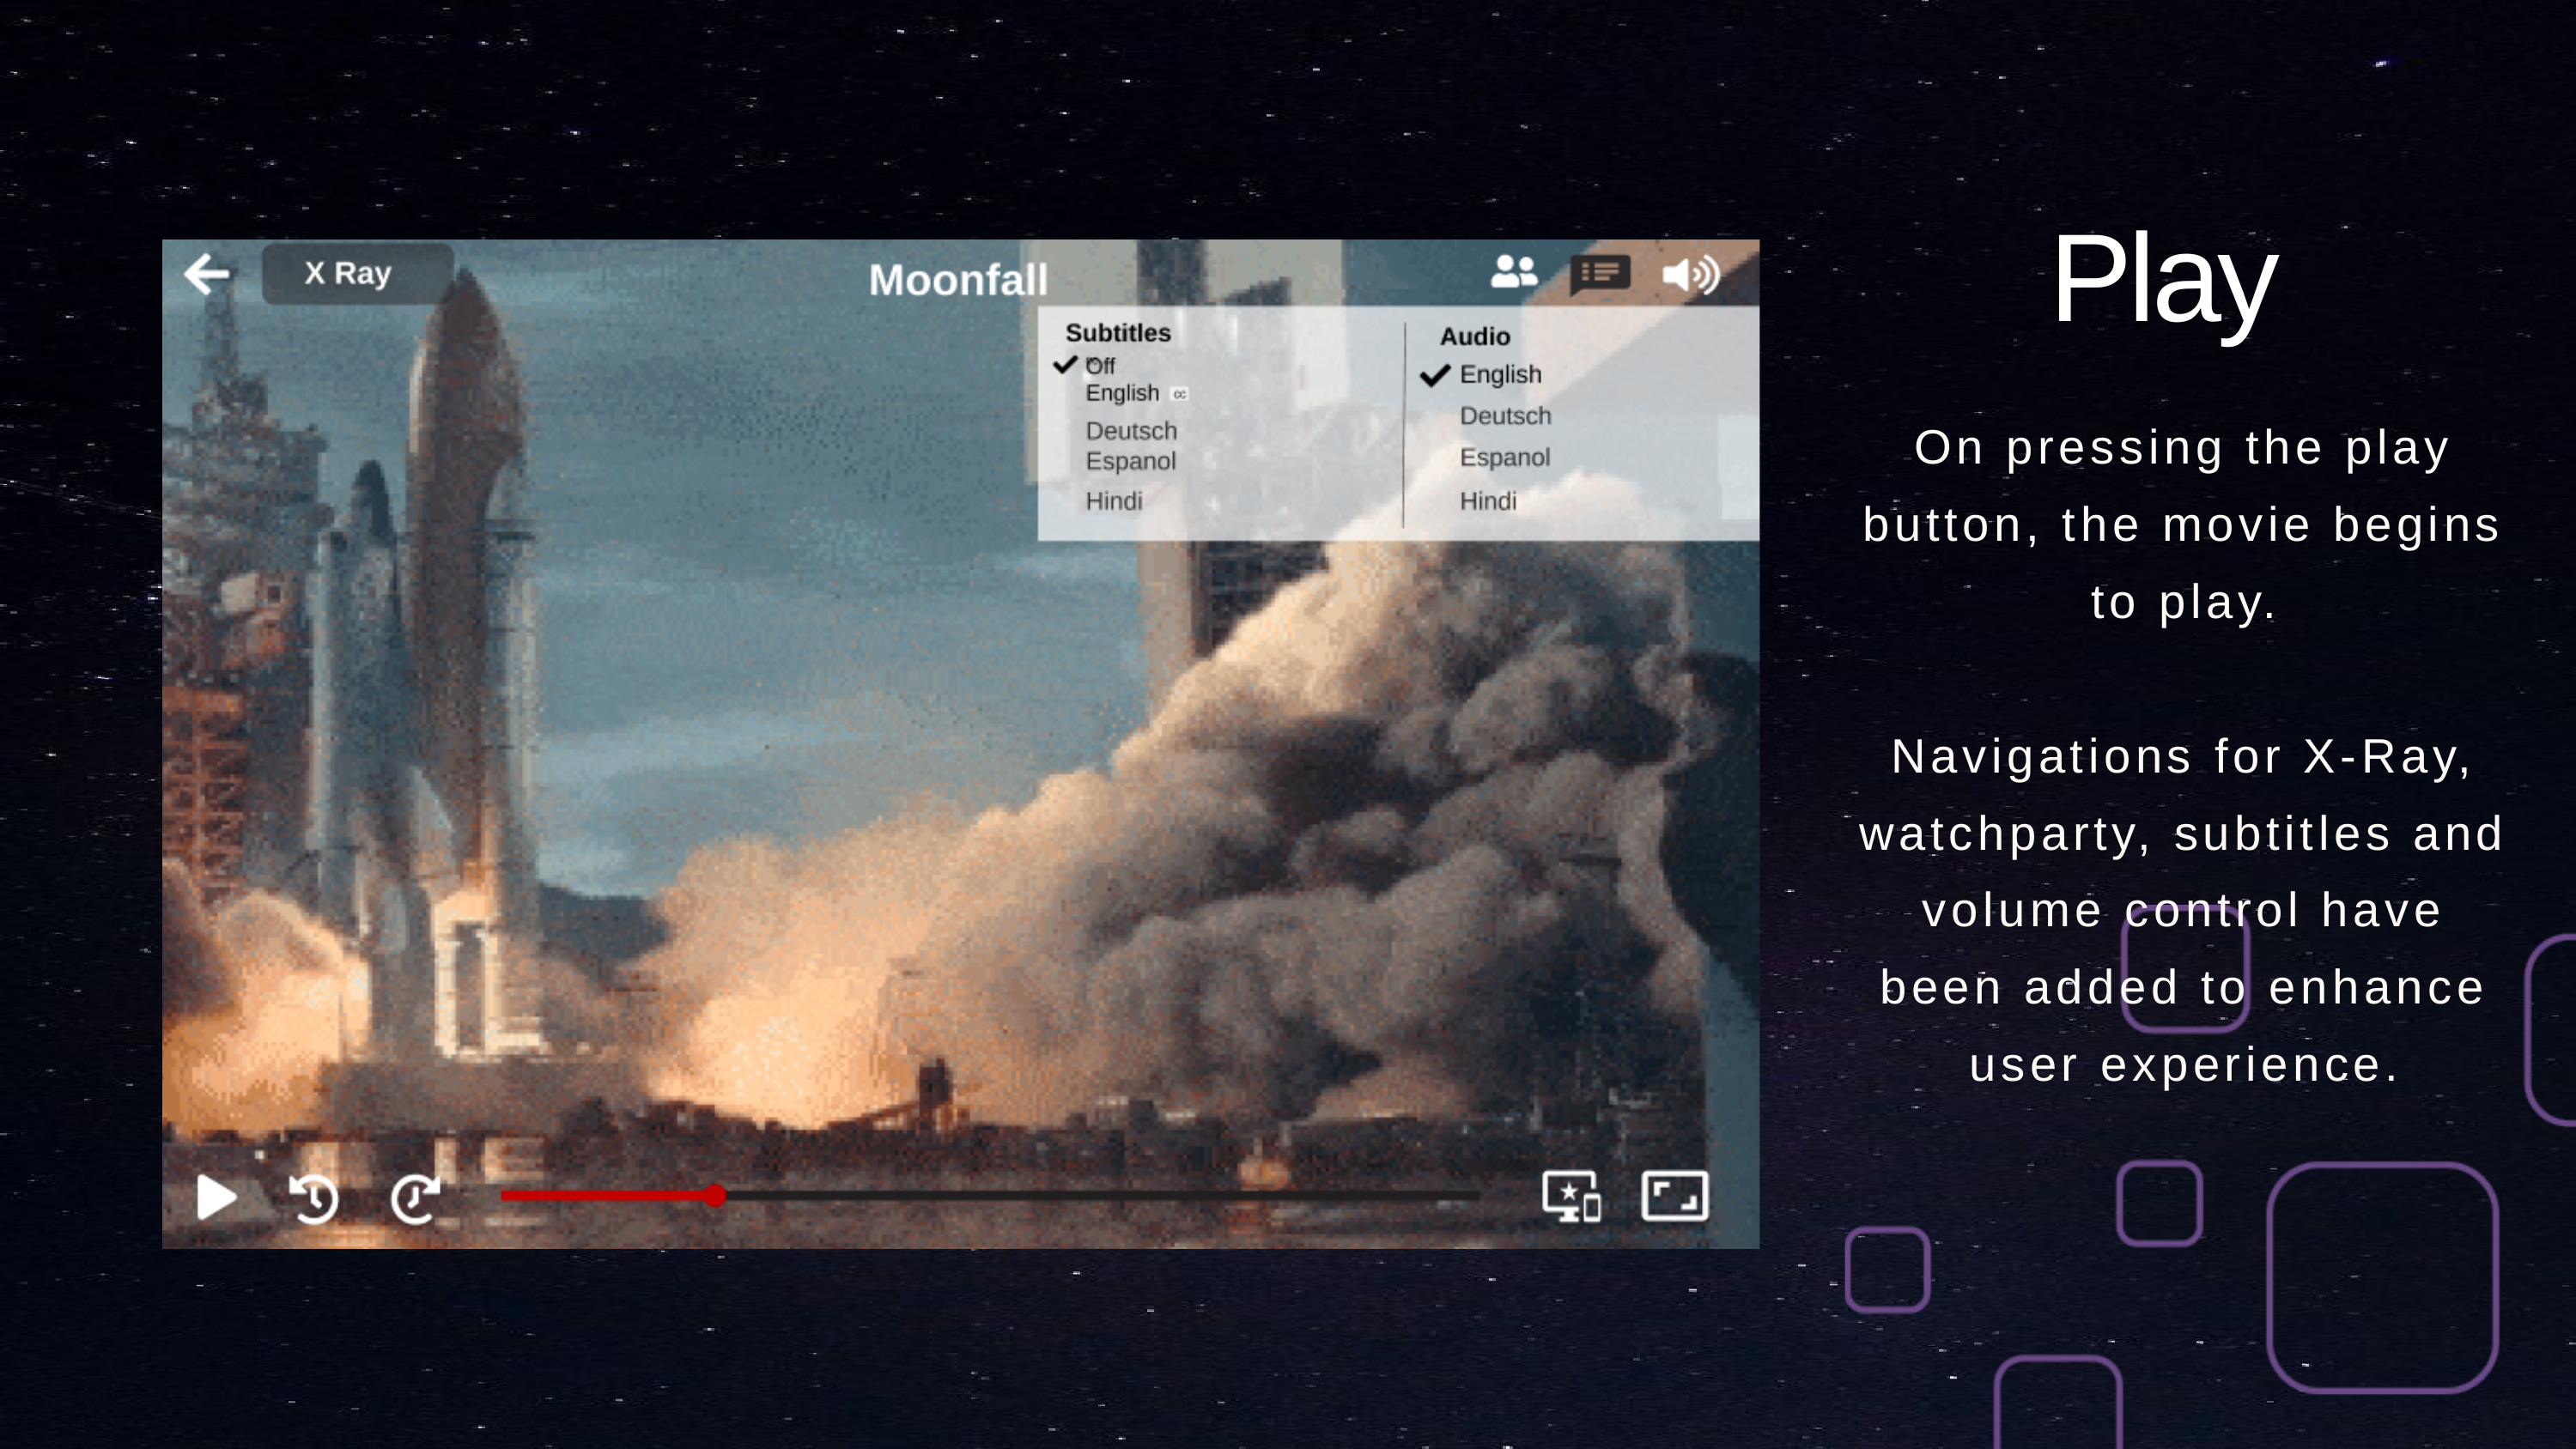

Play

On pressing the play button, the movie begins to play.

Navigations for X-Ray, watchparty, subtitles and volume control have been added to enhance user experience.